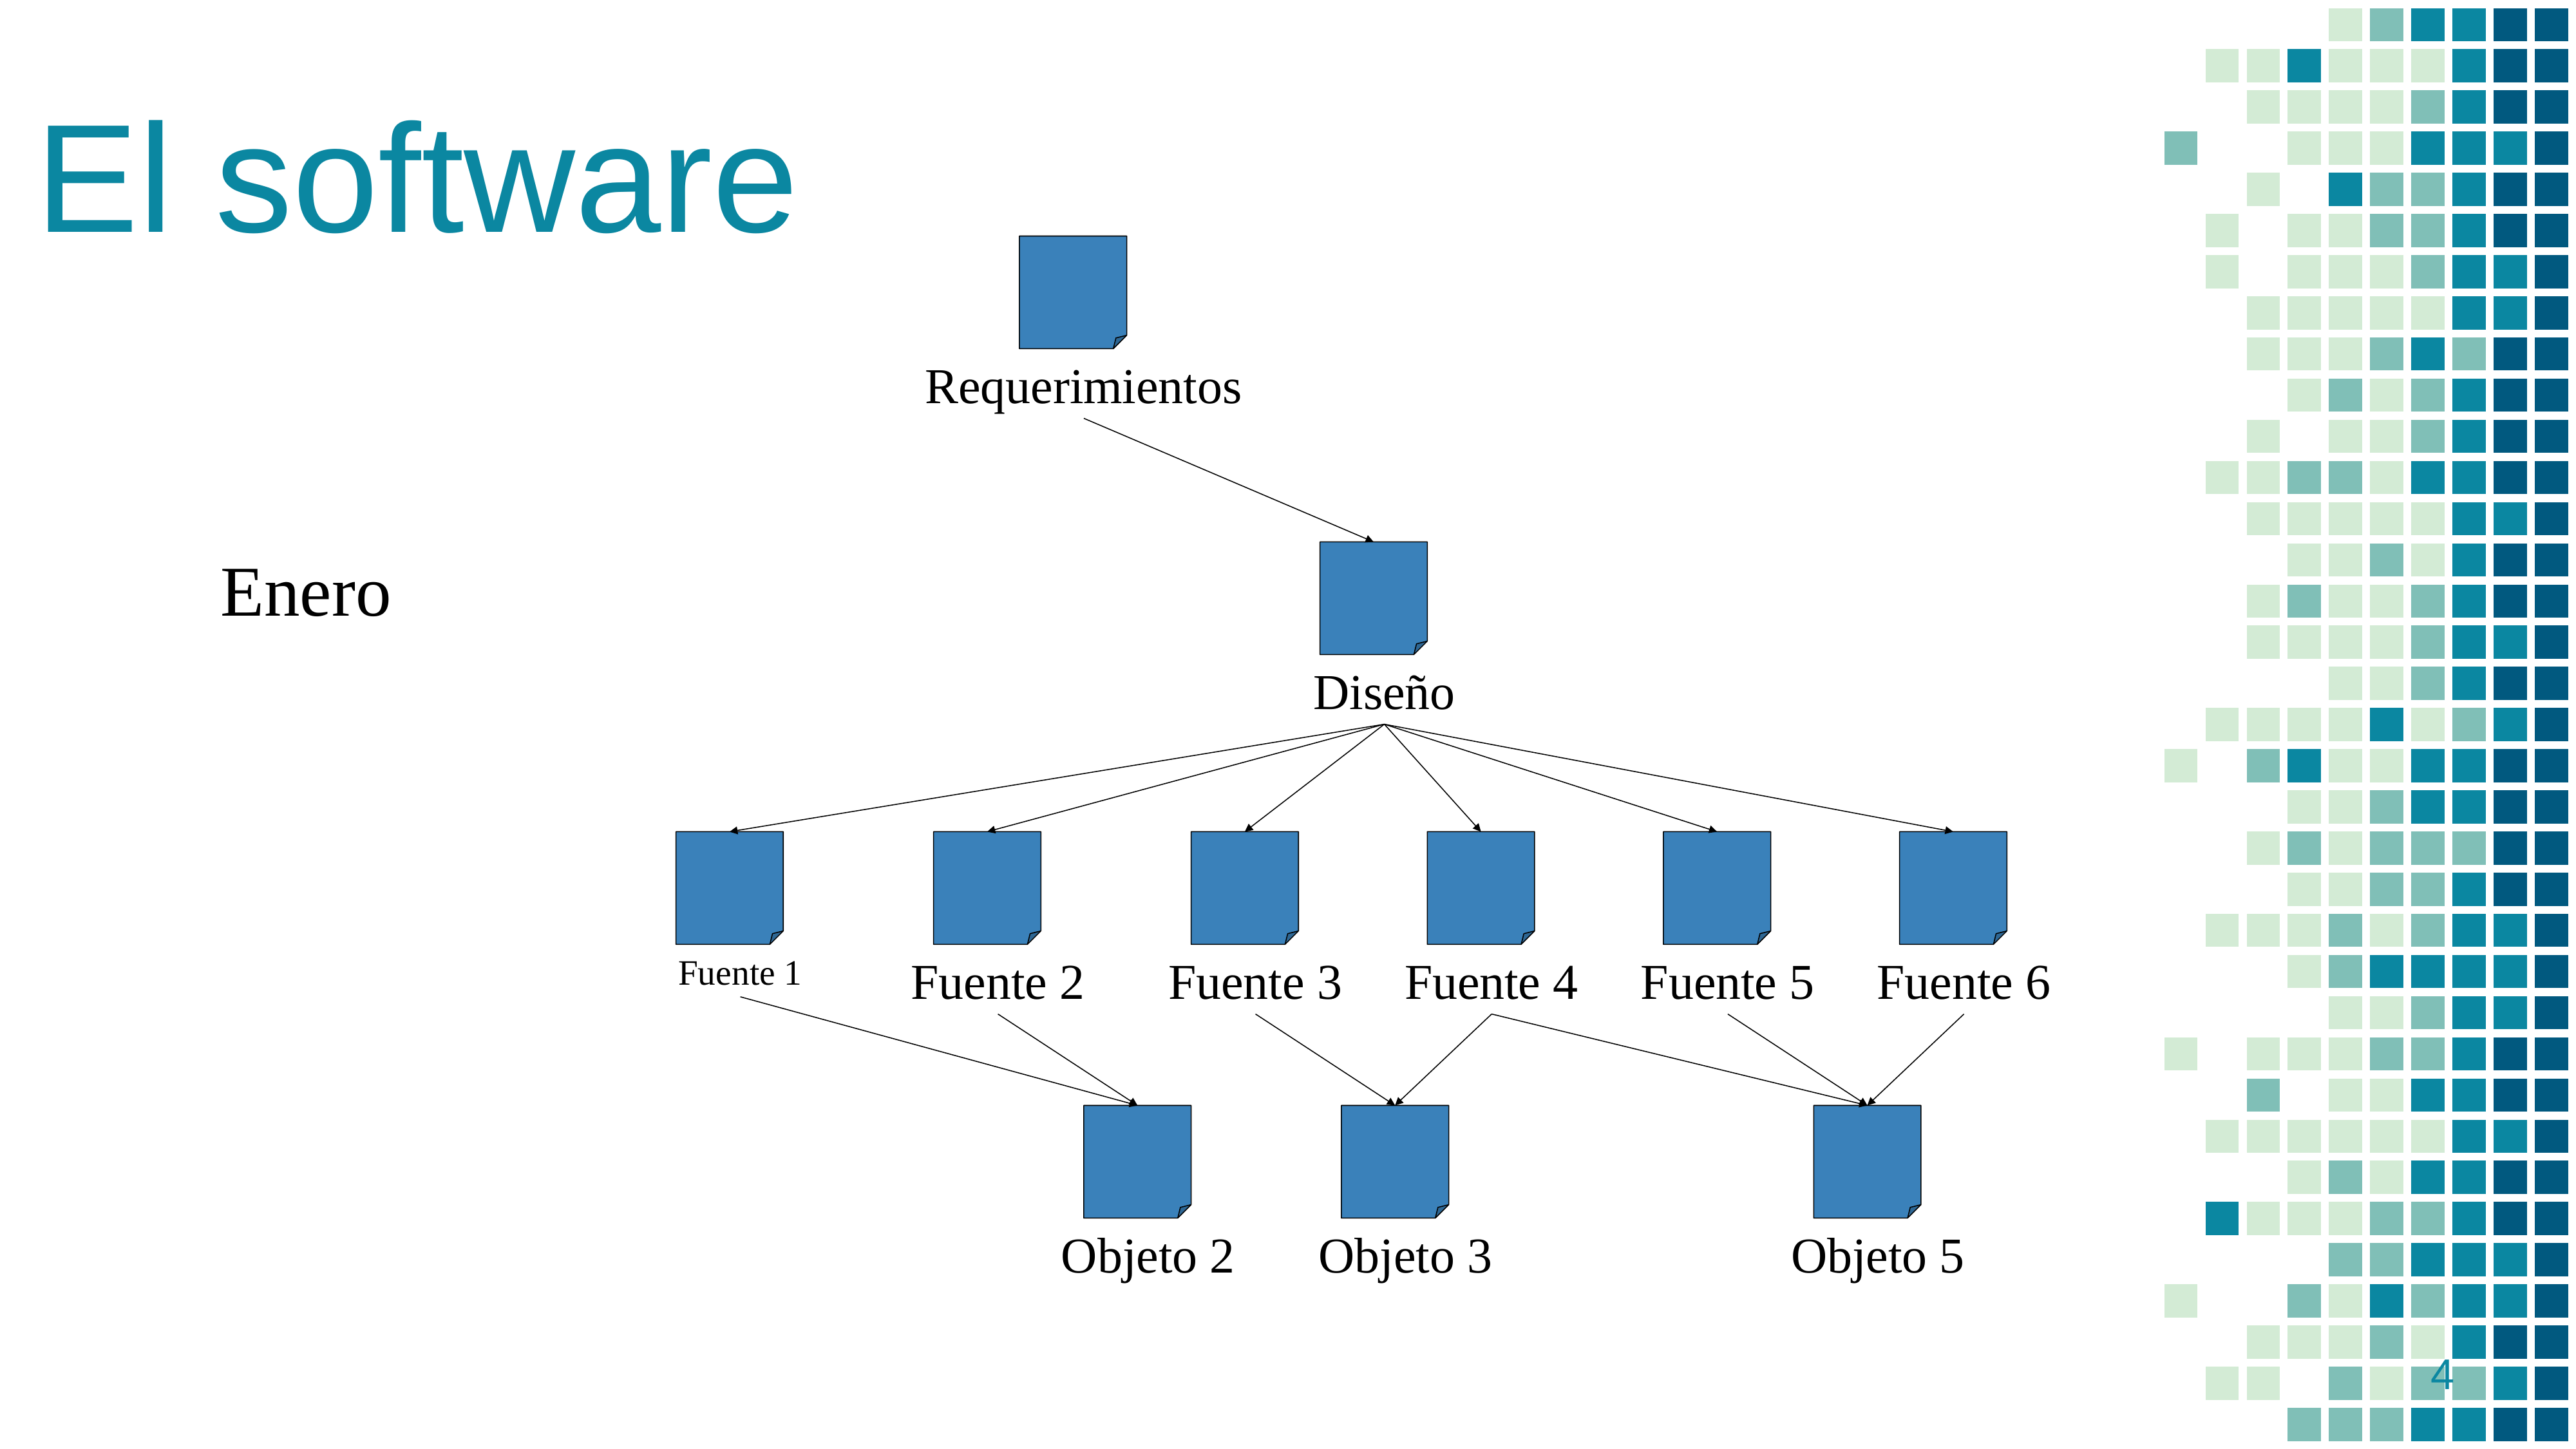

# El software

Requerimientos

Diseño

Fuente 2

Fuente 3

Fuente 4

Fuente 5

Fuente 6

Fuente 1

Objeto 2

Objeto 3

Objeto 5
Enero
4